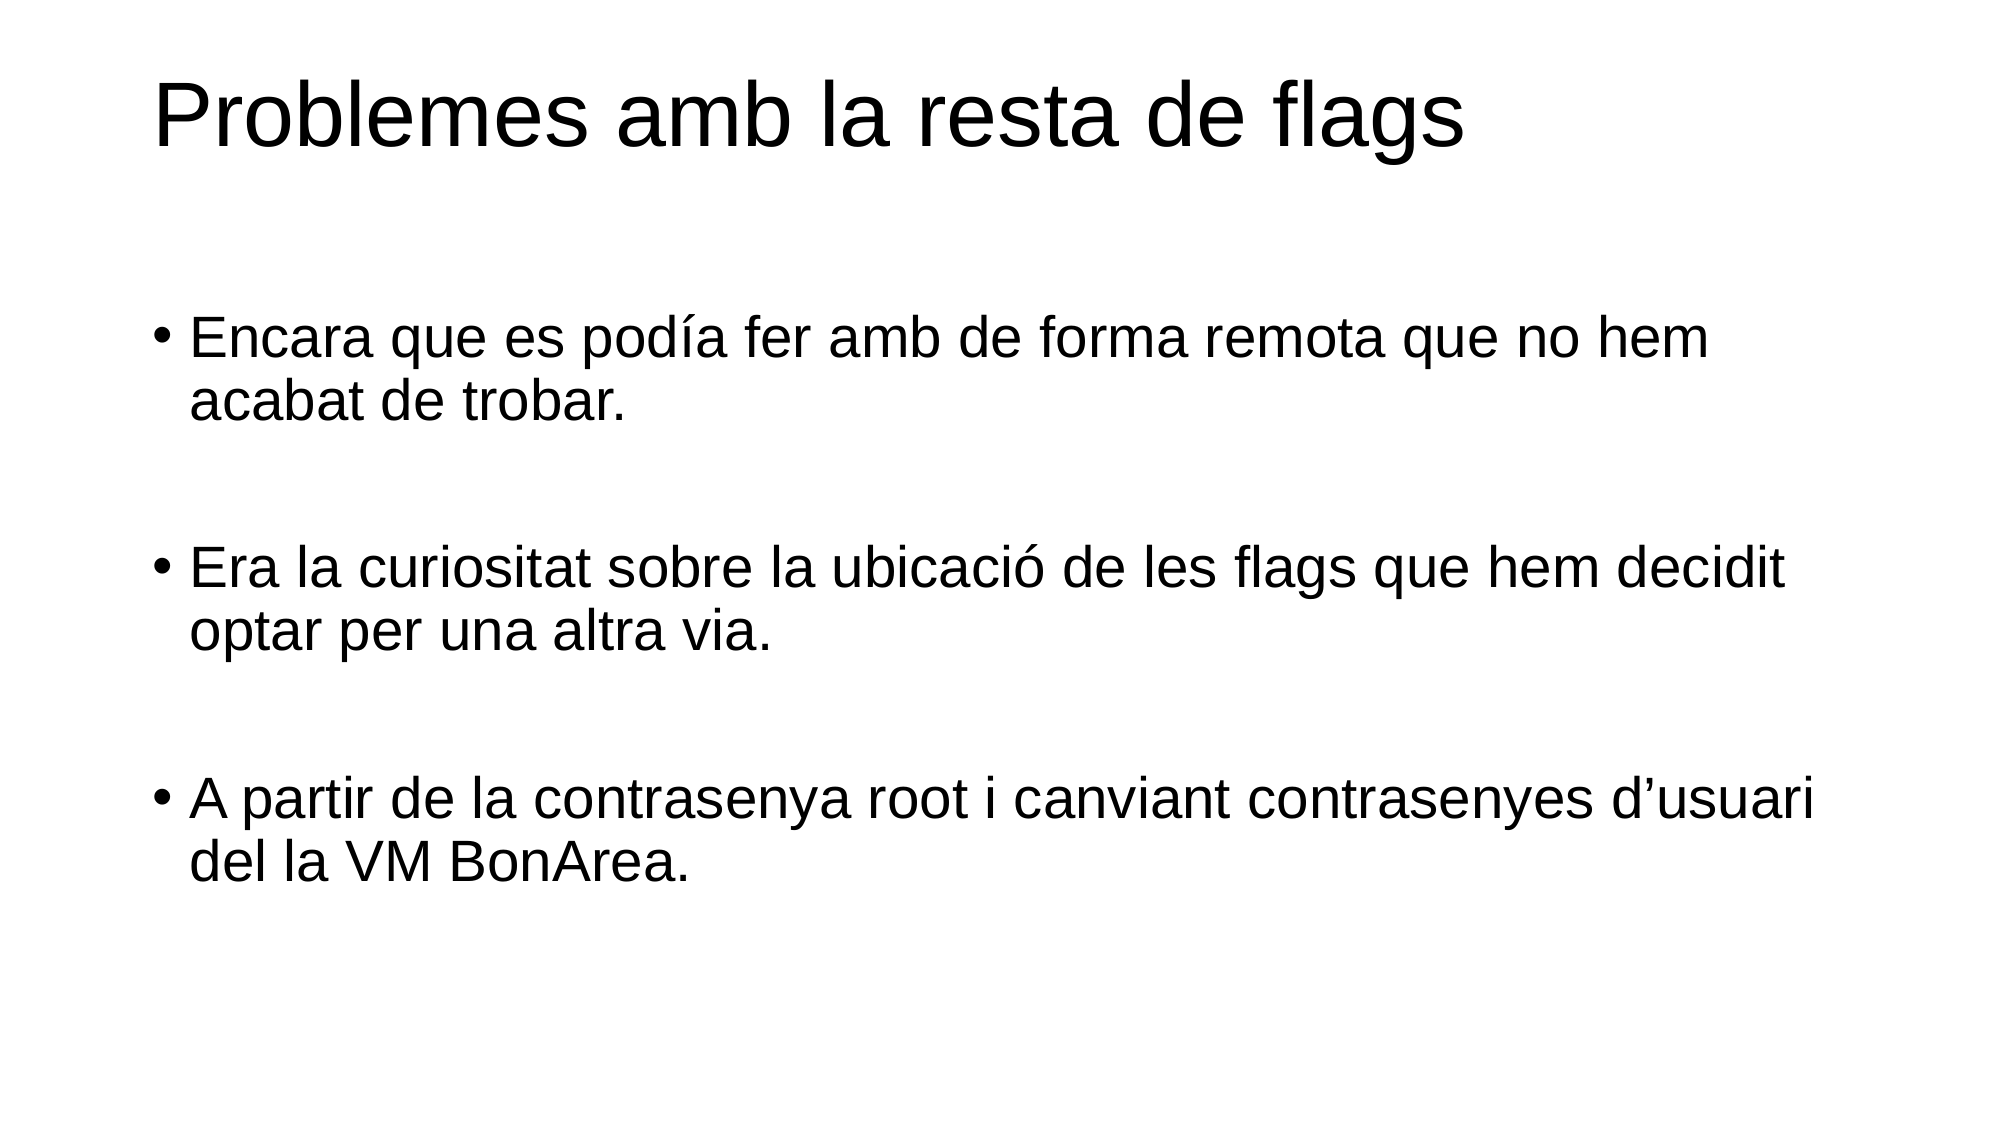

Problemes amb la resta de flags
Encara que es podía fer amb de forma remota que no hem acabat de trobar.

Era la curiositat sobre la ubicació de les flags que hem decidit optar per una altra via.

A partir de la contrasenya root i canviant contrasenyes d’usuari del la VM BonArea.